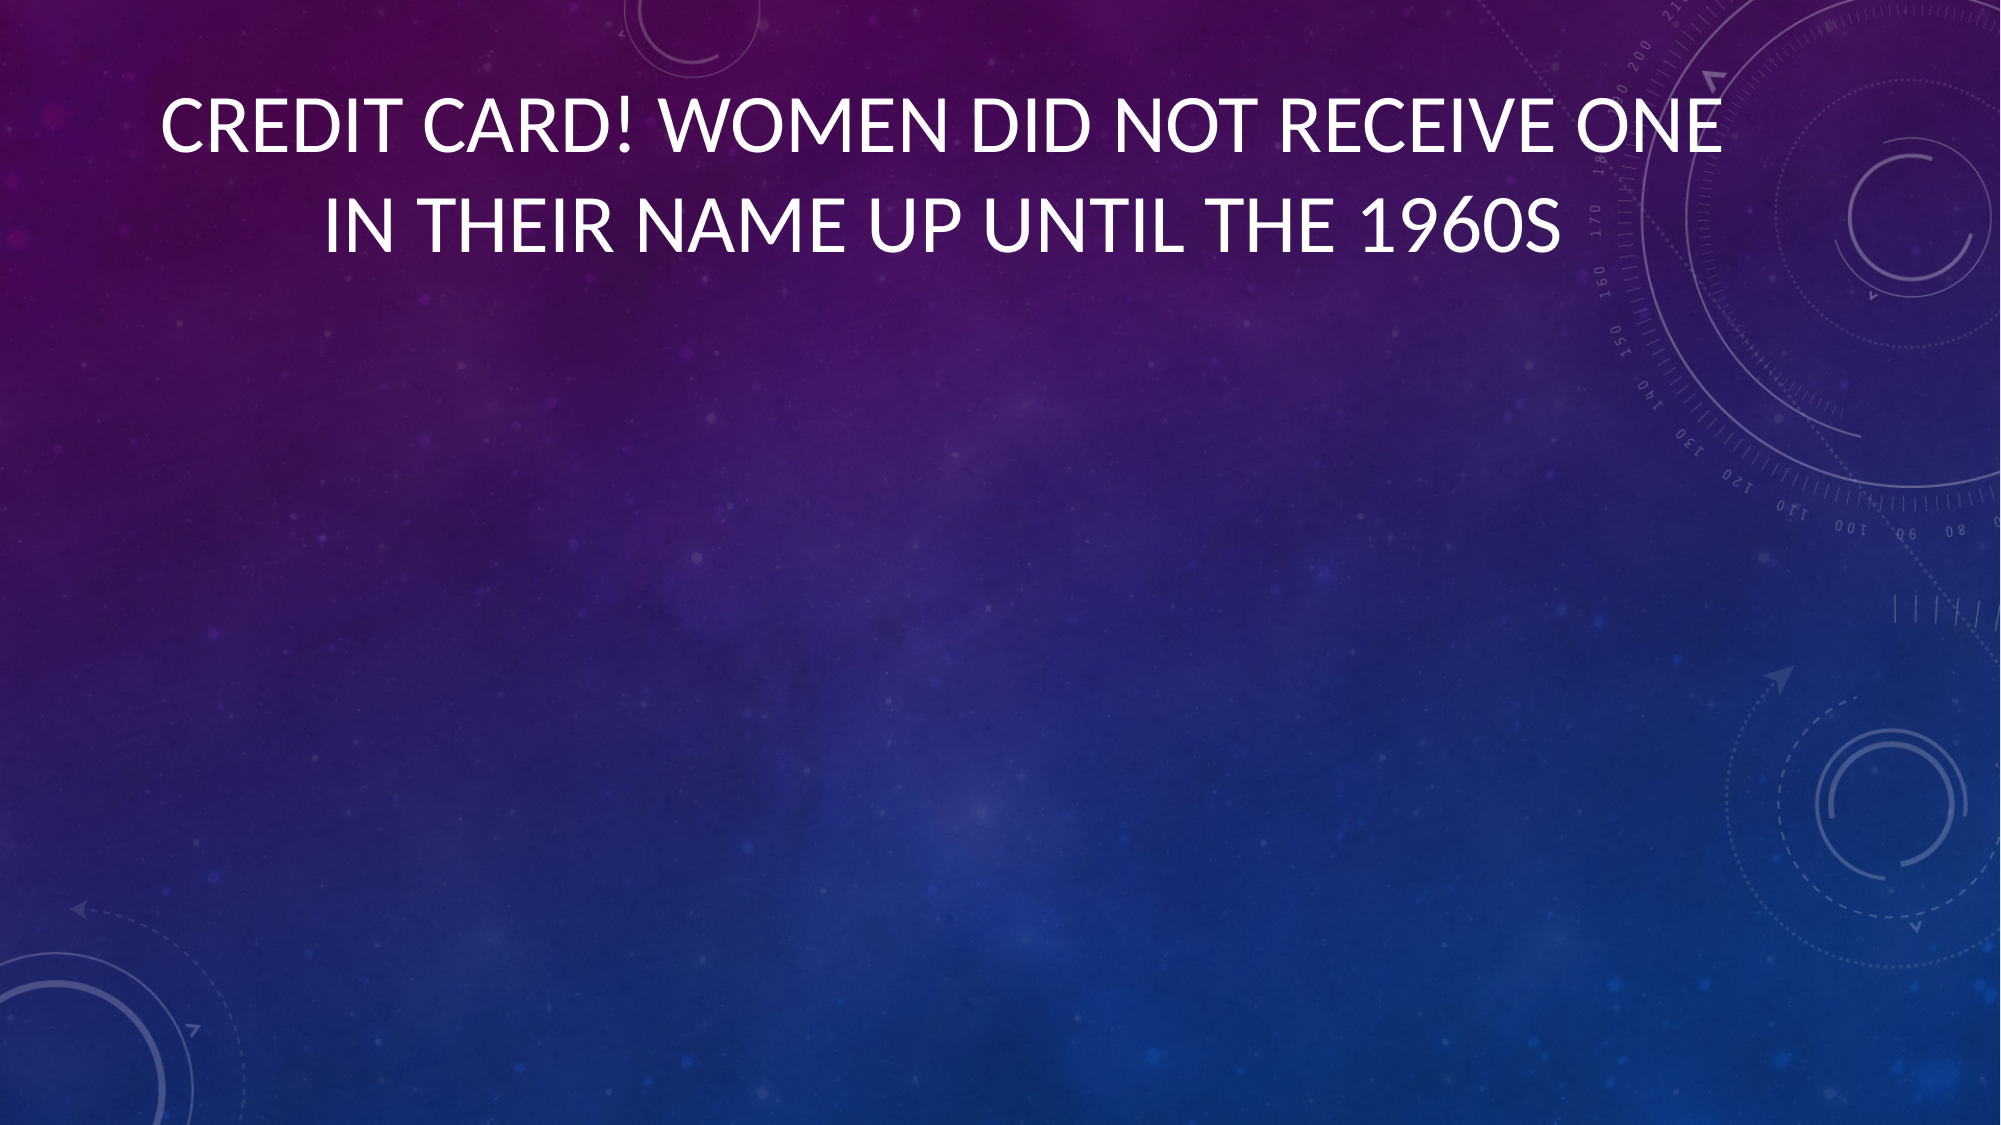

# Credit card! Women did not receive one in their name up until the 1960s